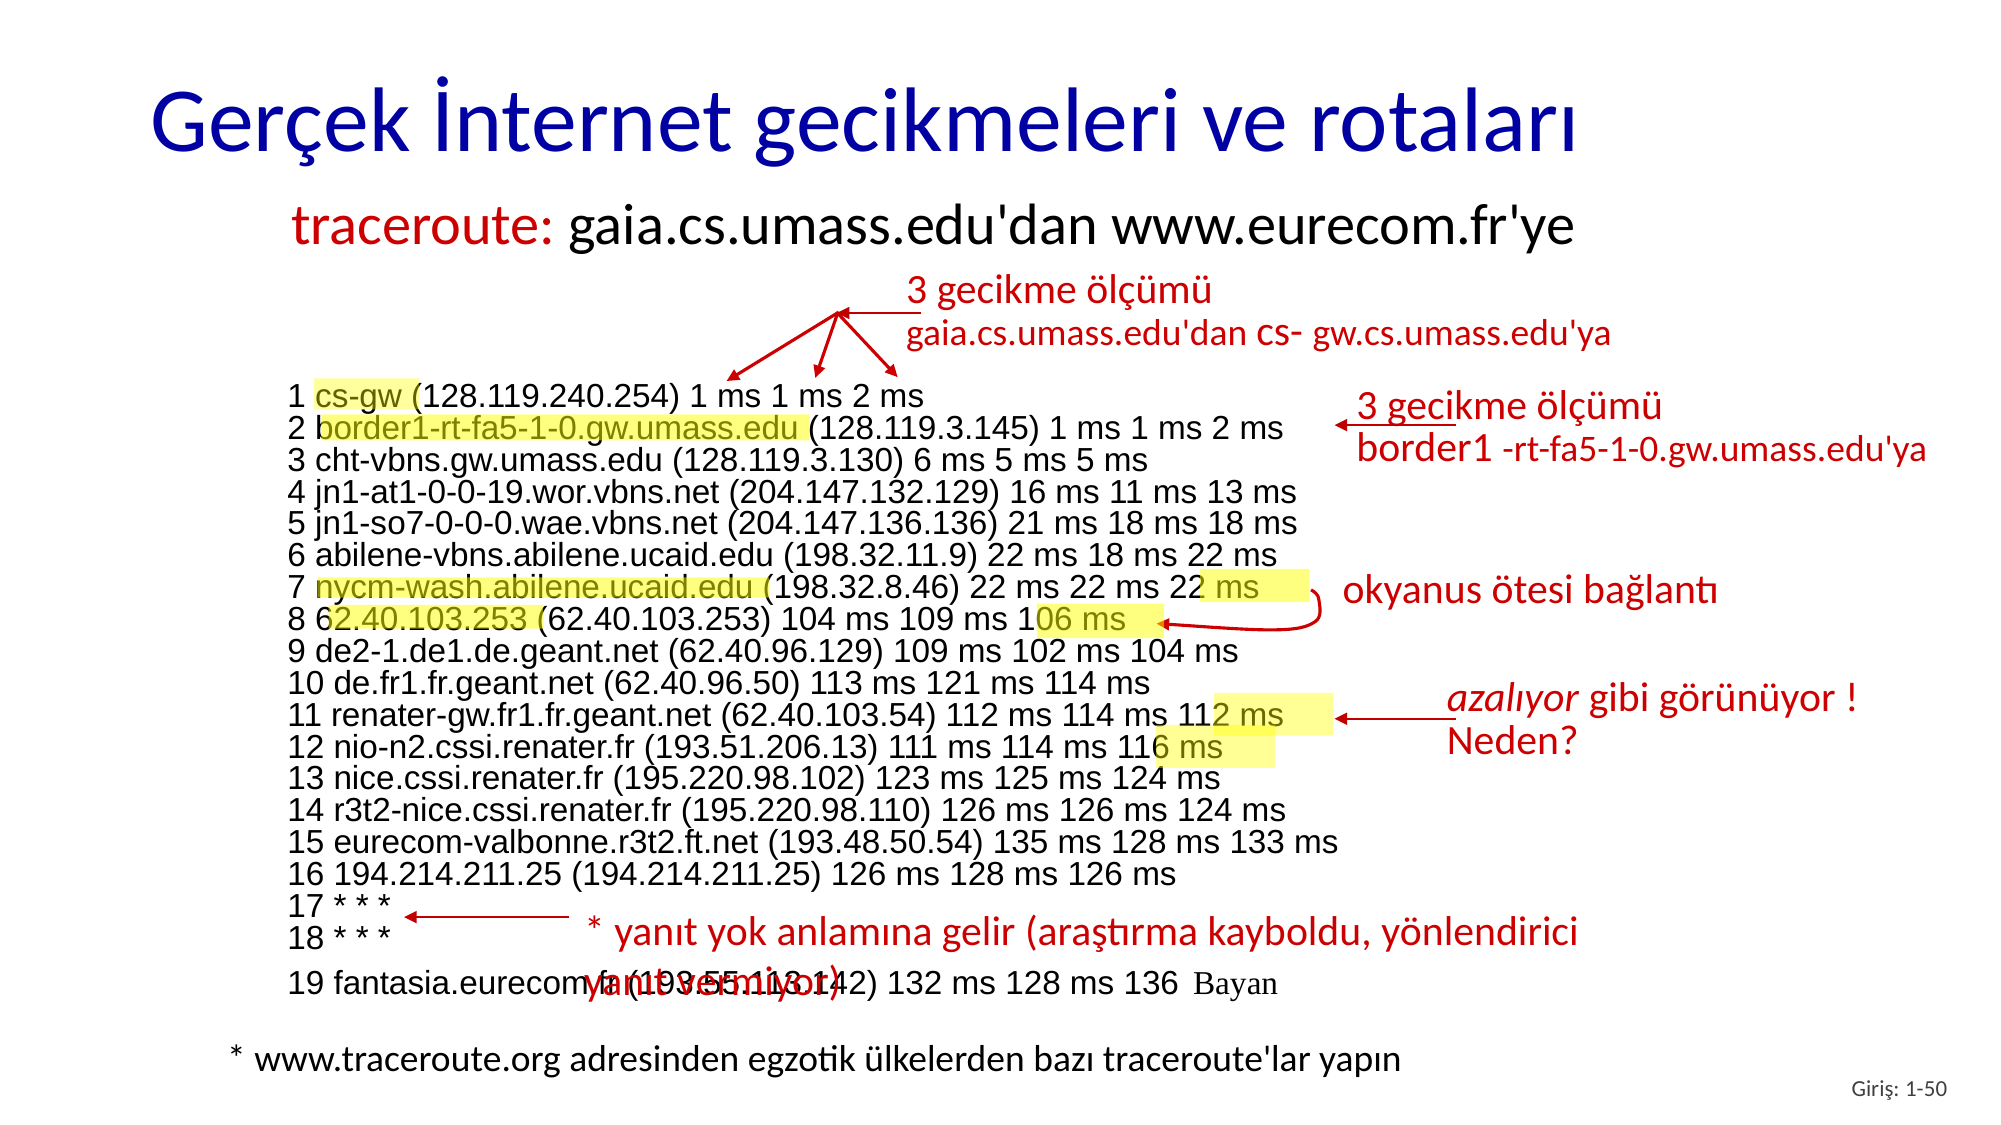

# Gerçek İnternet gecikmeleri ve rotaları
traceroute: gaia.cs.umass.edu'dan www.eurecom.fr'ye
3 gecikme ölçümü
gaia.cs.umass.edu'dan cs- gw.cs.umass.edu'ya

1 cs-gw (128.119.240.254) 1 ms 1 ms 2 ms
2 border1-rt-fa5-1-0.gw.umass.edu (128.119.3.145) 1 ms 1 ms 2 ms
3 cht-vbns.gw.umass.edu (128.119.3.130) 6 ms 5 ms 5 ms
4 jn1-at1-0-0-19.wor.vbns.net (204.147.132.129) 16 ms 11 ms 13 ms
5 jn1-so7-0-0-0.wae.vbns.net (204.147.136.136) 21 ms 18 ms 18 ms
6 abilene-vbns.abilene.ucaid.edu (198.32.11.9) 22 ms 18 ms 22 ms
7 nycm-wash.abilene.ucaid.edu (198.32.8.46) 22 ms 22 ms 22 ms
8 62.40.103.253 (62.40.103.253) 104 ms 109 ms 106 ms
9 de2-1.de1.de.geant.net (62.40.96.129) 109 ms 102 ms 104 ms
10 de.fr1.fr.geant.net (62.40.96.50) 113 ms 121 ms 114 ms
11 renater-gw.fr1.fr.geant.net (62.40.103.54) 112 ms 114 ms 112 ms
12 nio-n2.cssi.renater.fr (193.51.206.13) 111 ms 114 ms 116 ms
13 nice.cssi.renater.fr (195.220.98.102) 123 ms 125 ms 124 ms
14 r3t2-nice.cssi.renater.fr (195.220.98.110) 126 ms 126 ms 124 ms
15 eurecom-valbonne.r3t2.ft.net (193.48.50.54) 135 ms 128 ms 133 ms
16 194.214.211.25 (194.214.211.25) 126 ms 128 ms 126 ms
17 * * *
18 * * *
19 fantasia.eurecom.fr (193.55.113.142) 132 ms 128 ms 136 Bayan
3 gecikme ölçümü
border1 -rt-fa5-1-0.gw.umass.edu'ya

okyanus ötesi bağlantı

azalıyor gibi görünüyor ! Neden?

* yanıt yok anlamına gelir (araştırma kayboldu, yönlendirici yanıt vermiyor)
* www.traceroute.org adresinden egzotik ülkelerden bazı traceroute'lar yapın
Giriş: 1-50